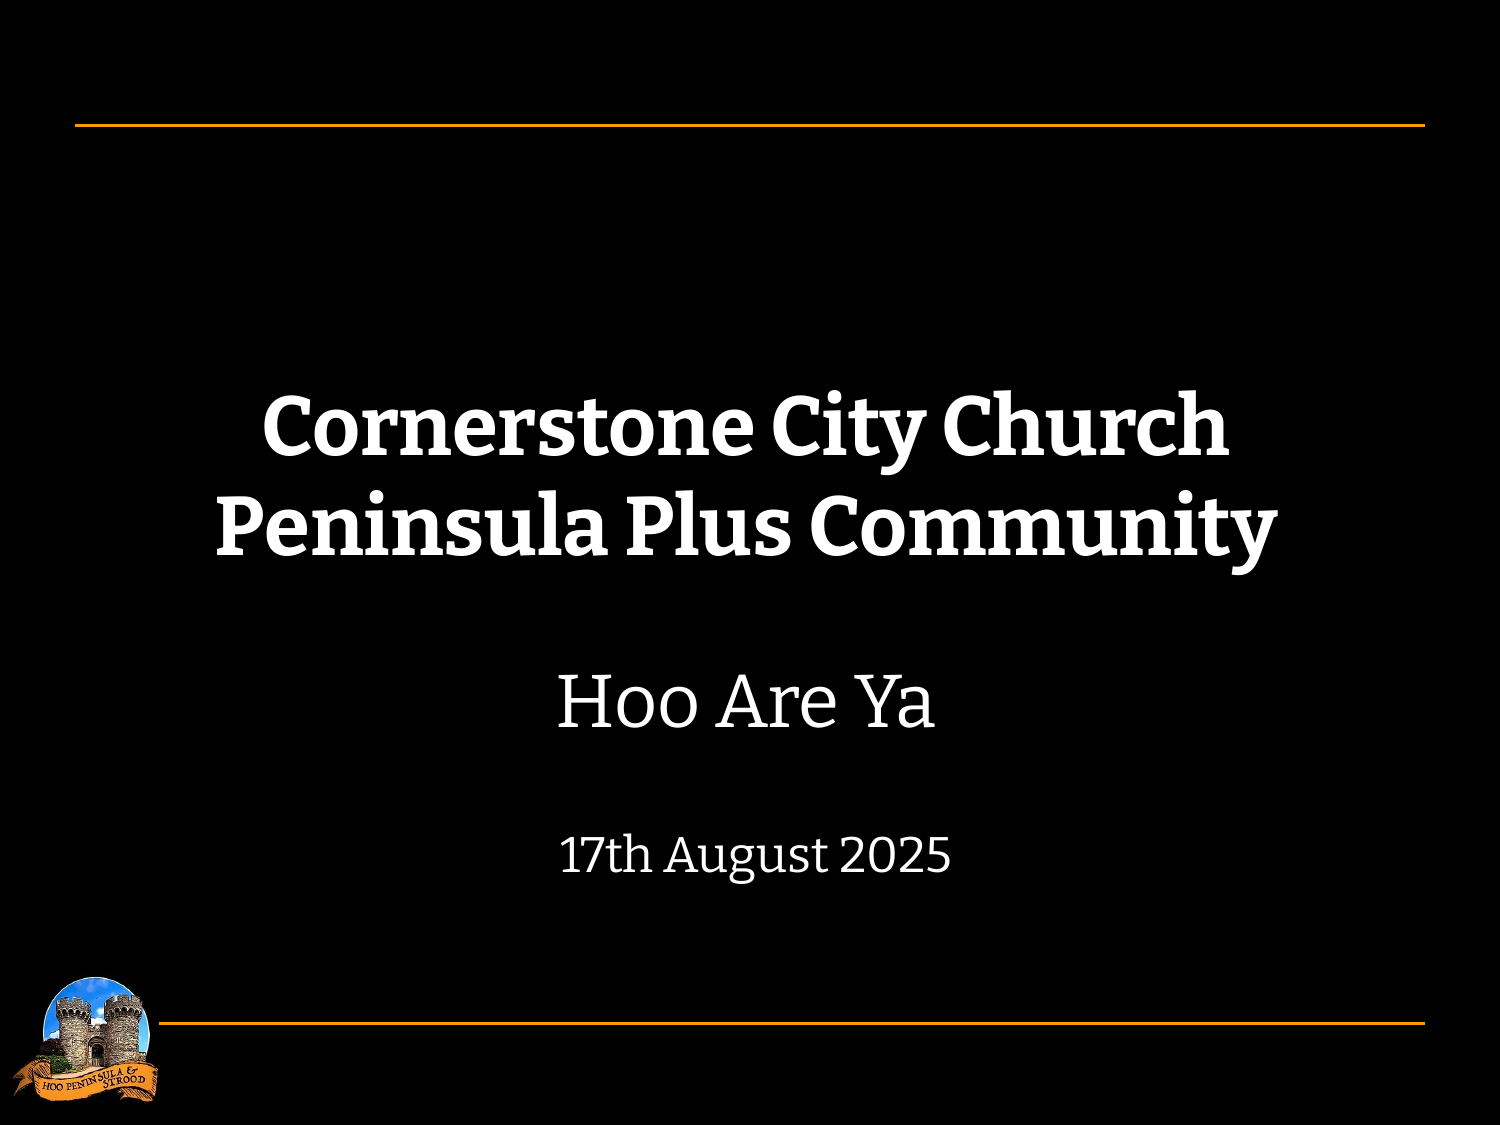

Cornerstone City Church
Peninsula Plus Community
Hoo Are Ya
  17th August 2025